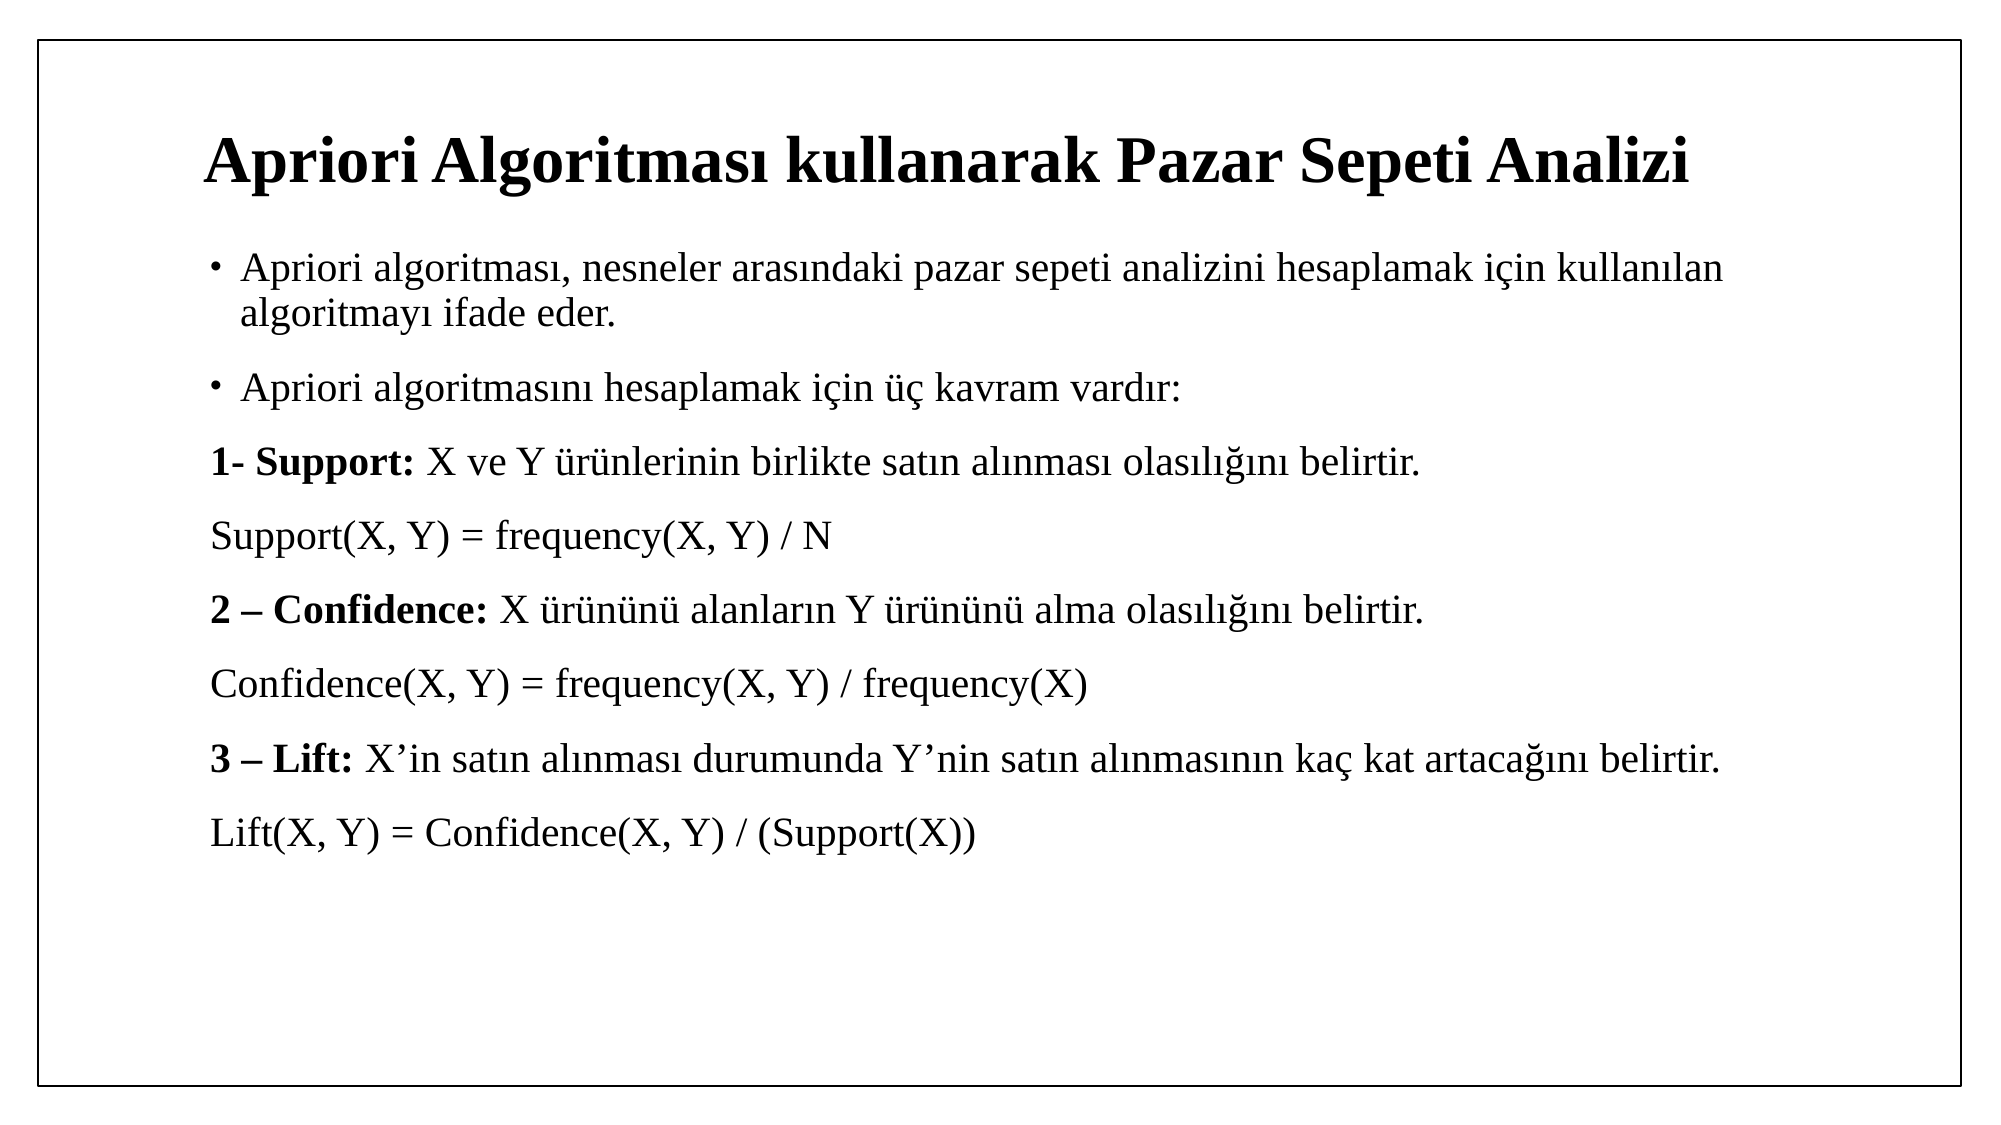

# Apriori Algoritması kullanarak Pazar Sepeti Analizi
Apriori algoritması, nesneler arasındaki pazar sepeti analizini hesaplamak için kullanılan algoritmayı ifade eder.
Apriori algoritmasını hesaplamak için üç kavram vardır:
1- Support: X ve Y ürünlerinin birlikte satın alınması olasılığını belirtir.
Support(X, Y) = frequency(X, Y) / N
2 – Confidence: X ürününü alanların Y ürününü alma olasılığını belirtir.
Confidence(X, Y) = frequency(X, Y) / frequency(X)
3 – Lift: X’in satın alınması durumunda Y’nin satın alınmasının kaç kat artacağını belirtir.
Lift(X, Y) = Confidence(X, Y) / (Support(X))